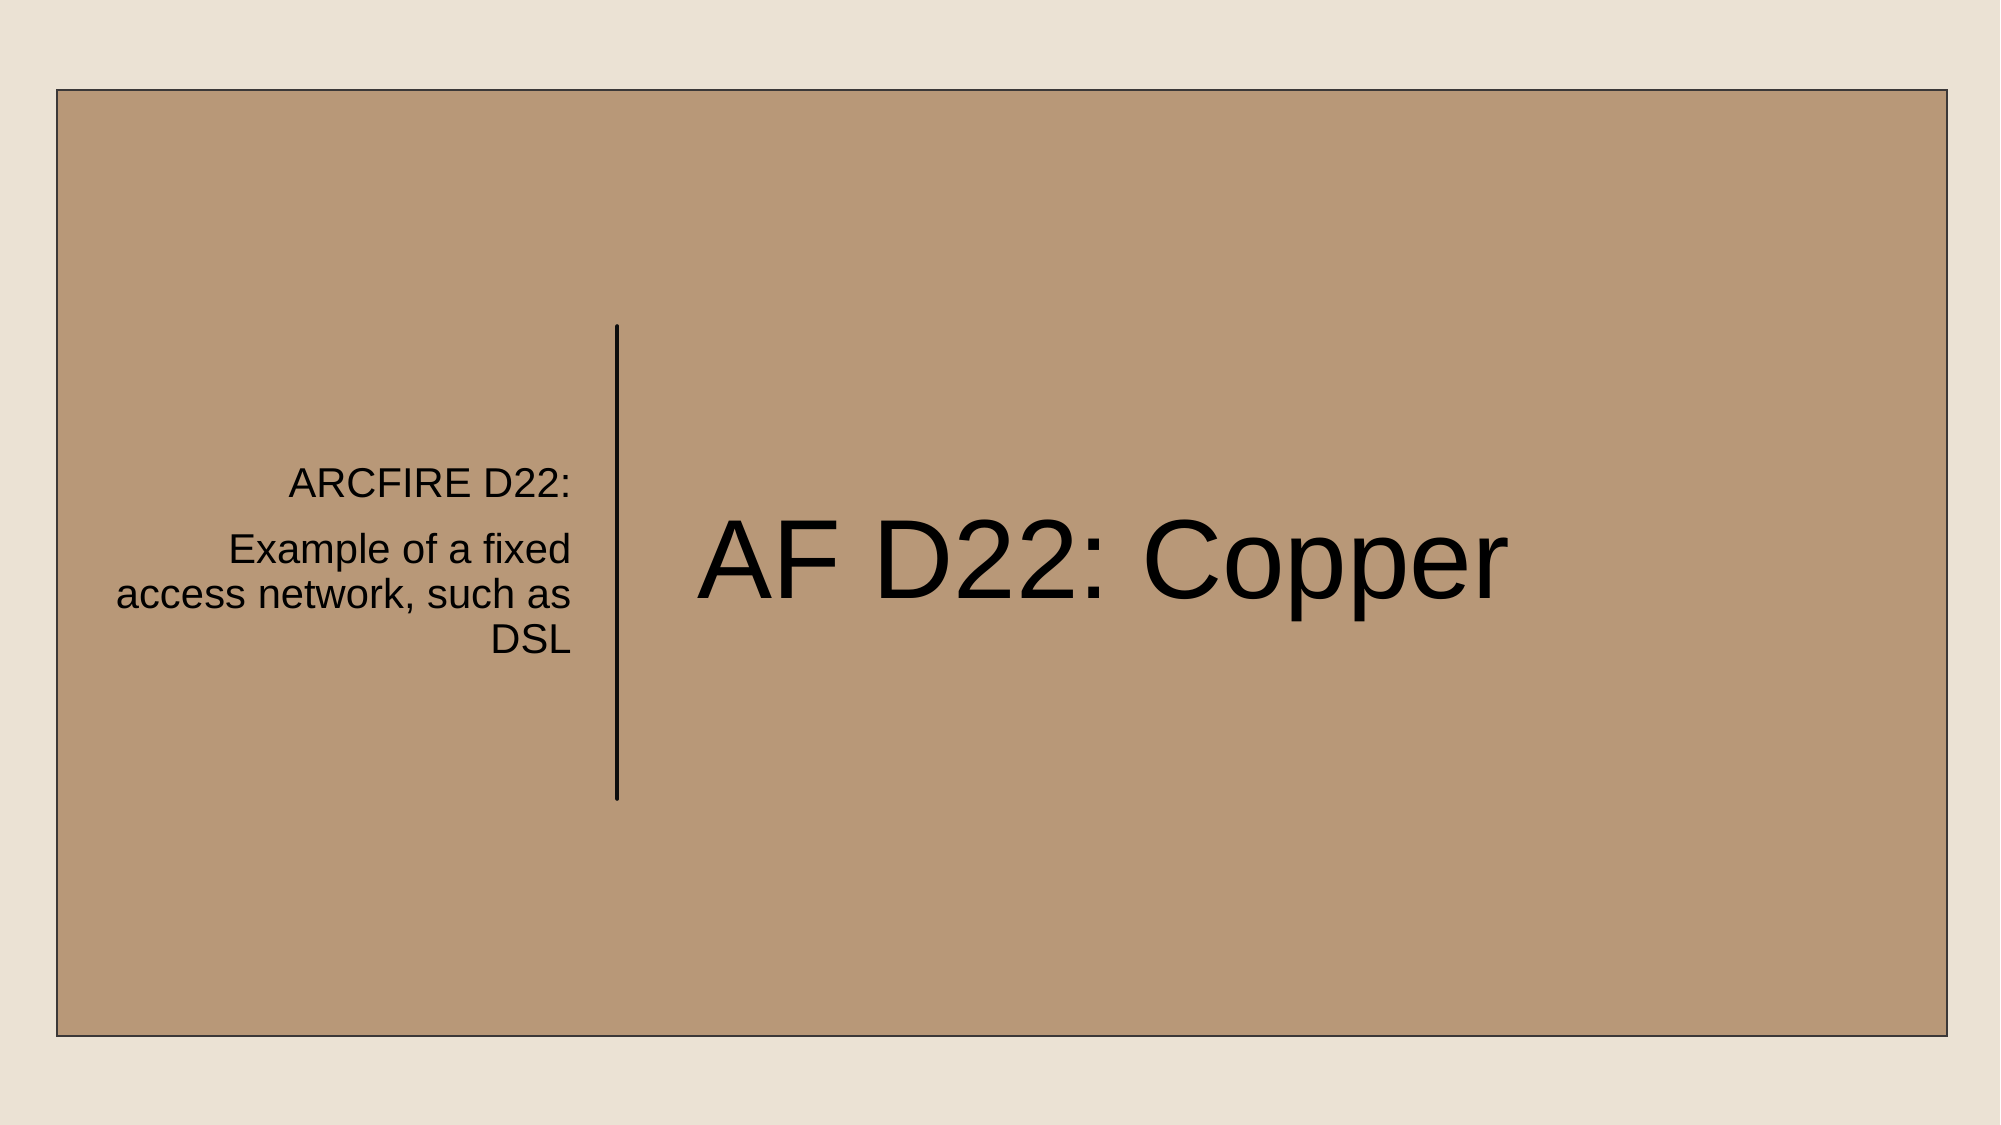

ARCFIRE D22:
Example of a fixed access network, such as DSL
# AF D22: Copper